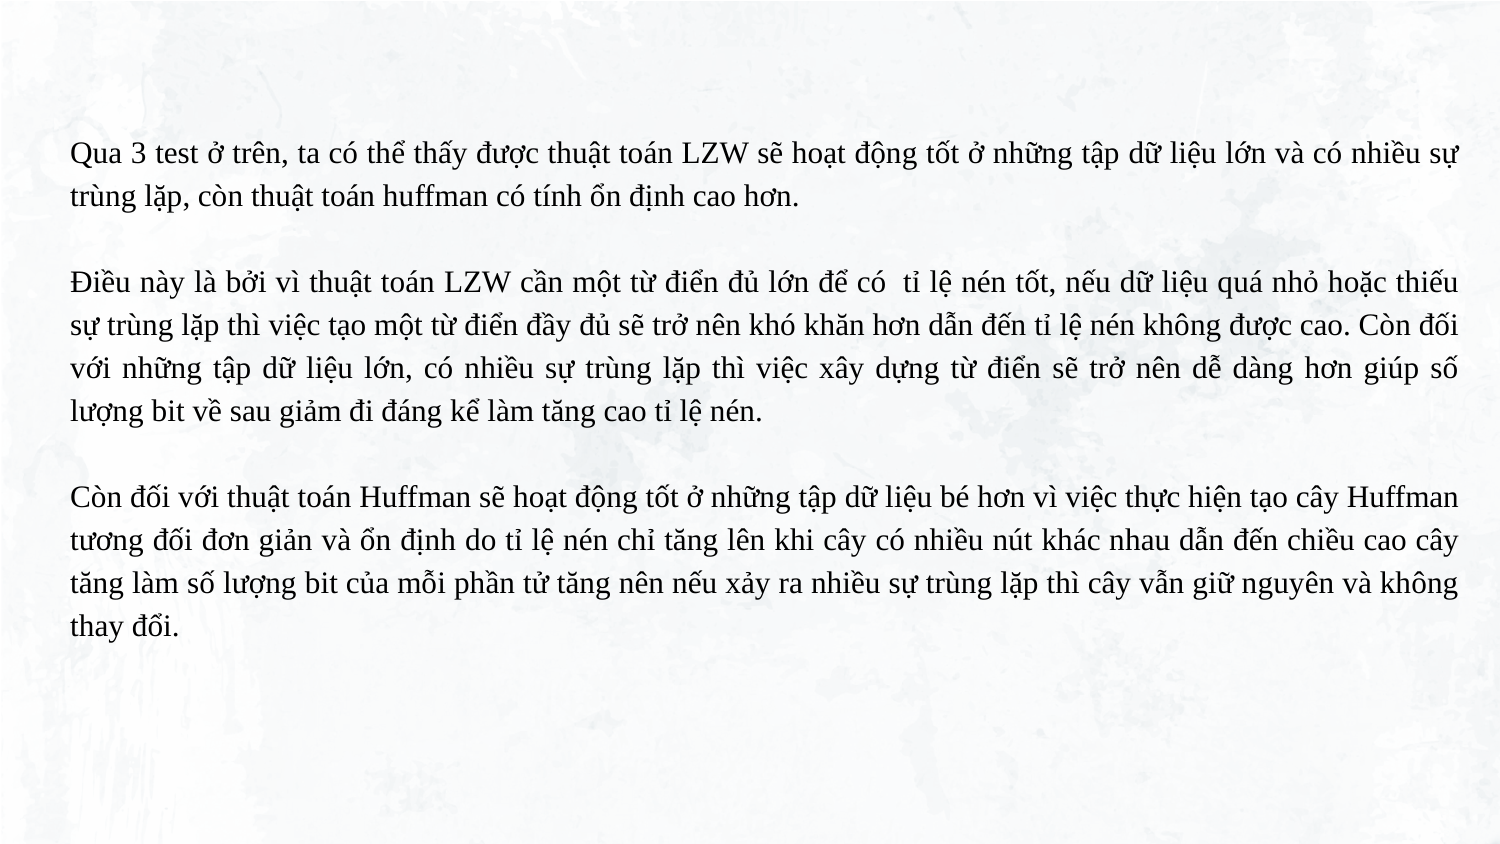

Qua 3 test ở trên, ta có thể thấy được thuật toán LZW sẽ hoạt động tốt ở những tập dữ liệu lớn và có nhiều sự trùng lặp, còn thuật toán huffman có tính ổn định cao hơn.
Điều này là bởi vì thuật toán LZW cần một từ điển đủ lớn để có  tỉ lệ nén tốt, nếu dữ liệu quá nhỏ hoặc thiếu sự trùng lặp thì việc tạo một từ điển đầy đủ sẽ trở nên khó khăn hơn dẫn đến tỉ lệ nén không được cao. Còn đối với những tập dữ liệu lớn, có nhiều sự trùng lặp thì việc xây dựng từ điển sẽ trở nên dễ dàng hơn giúp số lượng bit về sau giảm đi đáng kể làm tăng cao tỉ lệ nén.
Còn đối với thuật toán Huffman sẽ hoạt động tốt ở những tập dữ liệu bé hơn vì việc thực hiện tạo cây Huffman tương đối đơn giản và ổn định do tỉ lệ nén chỉ tăng lên khi cây có nhiều nút khác nhau dẫn đến chiều cao cây tăng làm số lượng bit của mỗi phần tử tăng nên nếu xảy ra nhiều sự trùng lặp thì cây vẫn giữ nguyên và không thay đổi.